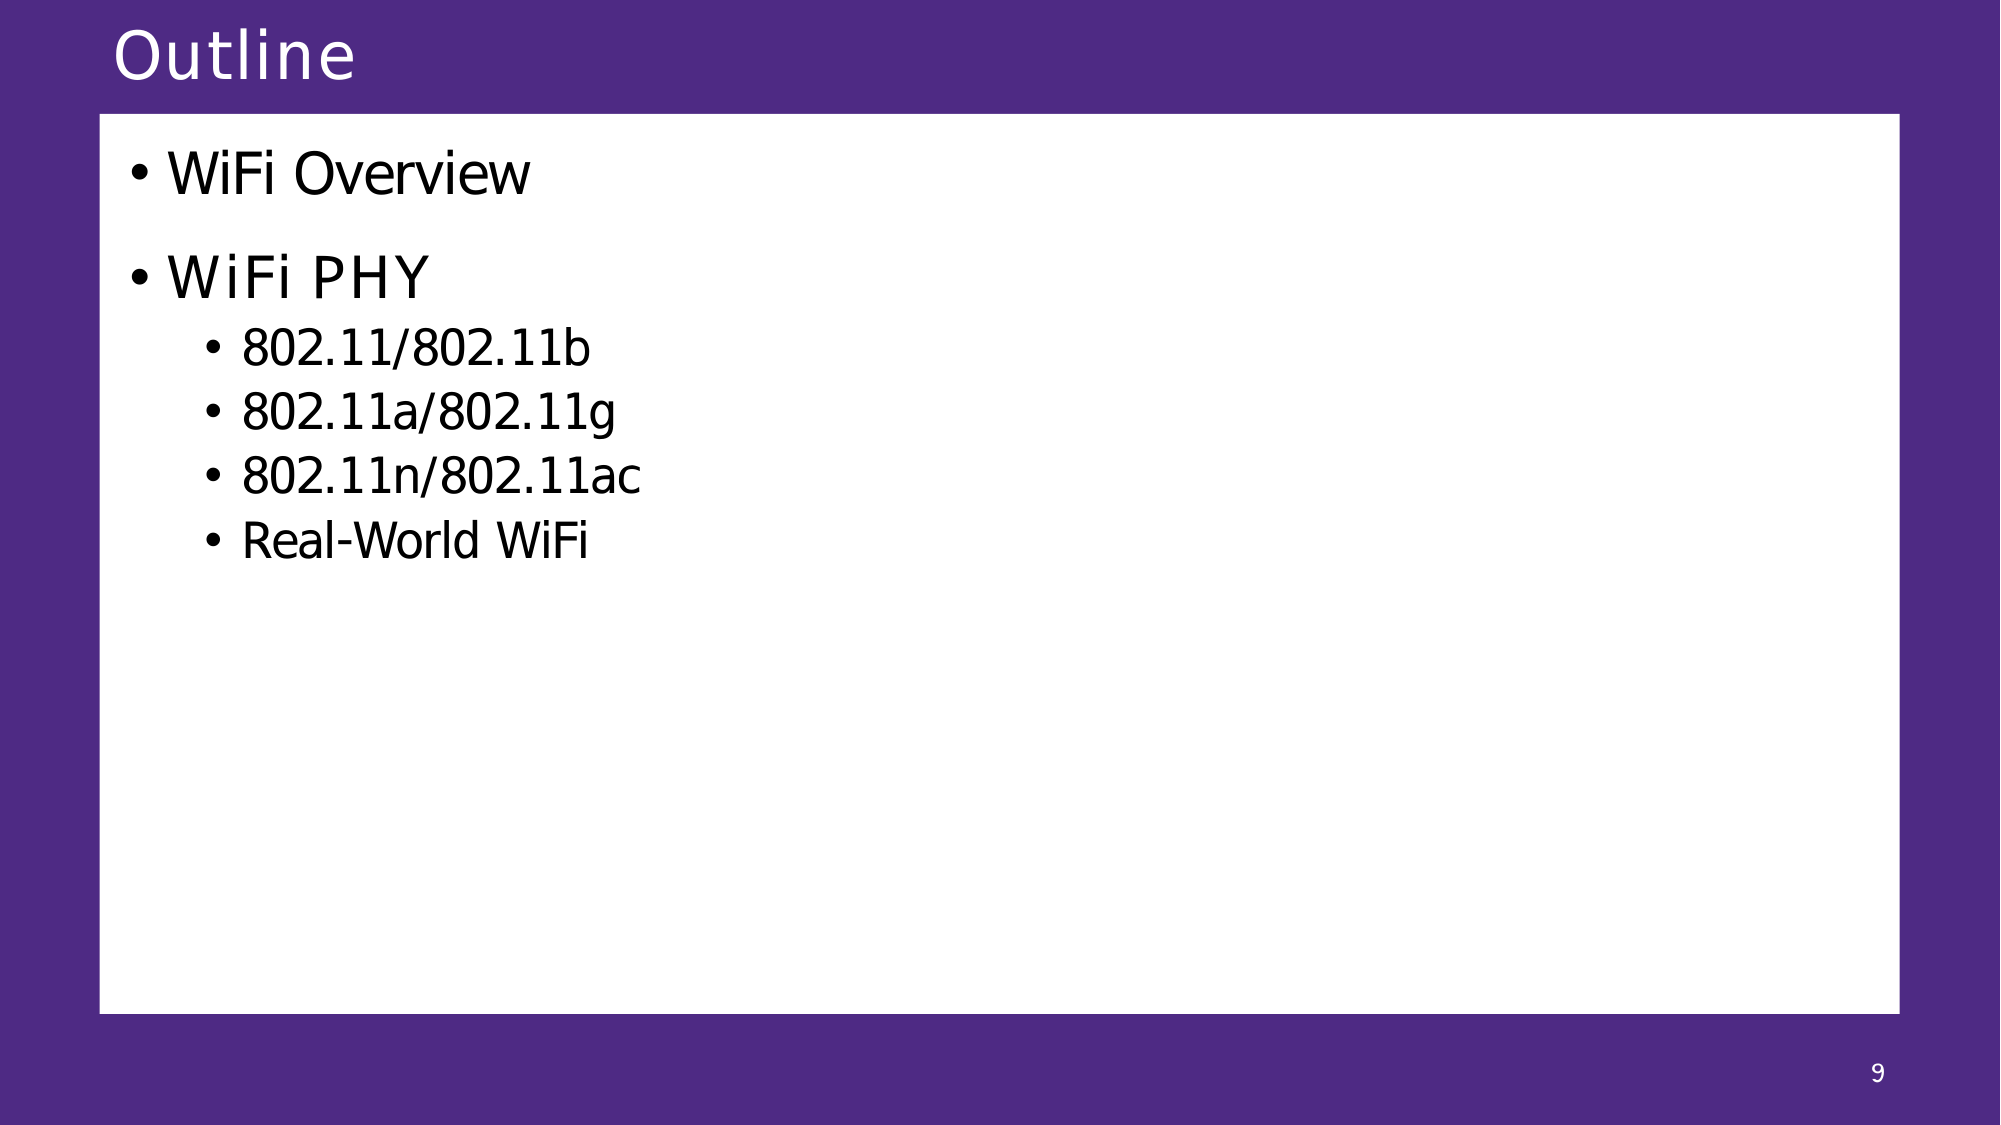

# Outline
WiFi Overview
WiFi PHY
802.11/802.11b
802.11a/802.11g
802.11n/802.11ac
Real-World WiFi
9